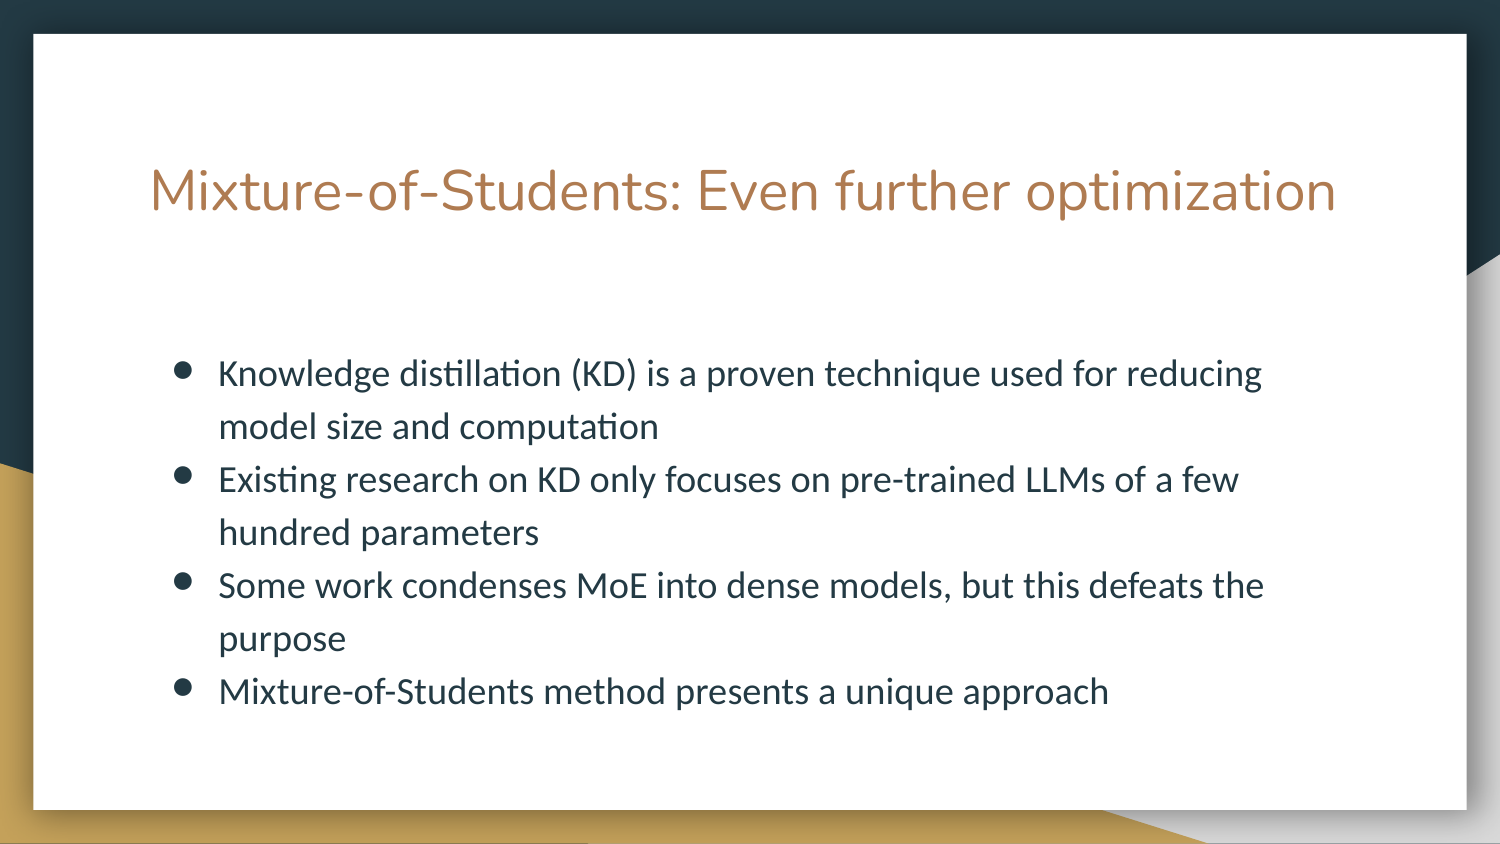

# Mixture-of-Students: Even further optimization
Knowledge distillation (KD) is a proven technique used for reducing model size and computation
Existing research on KD only focuses on pre-trained LLMs of a few hundred parameters
Some work condenses MoE into dense models, but this defeats the purpose
Mixture-of-Students method presents a unique approach